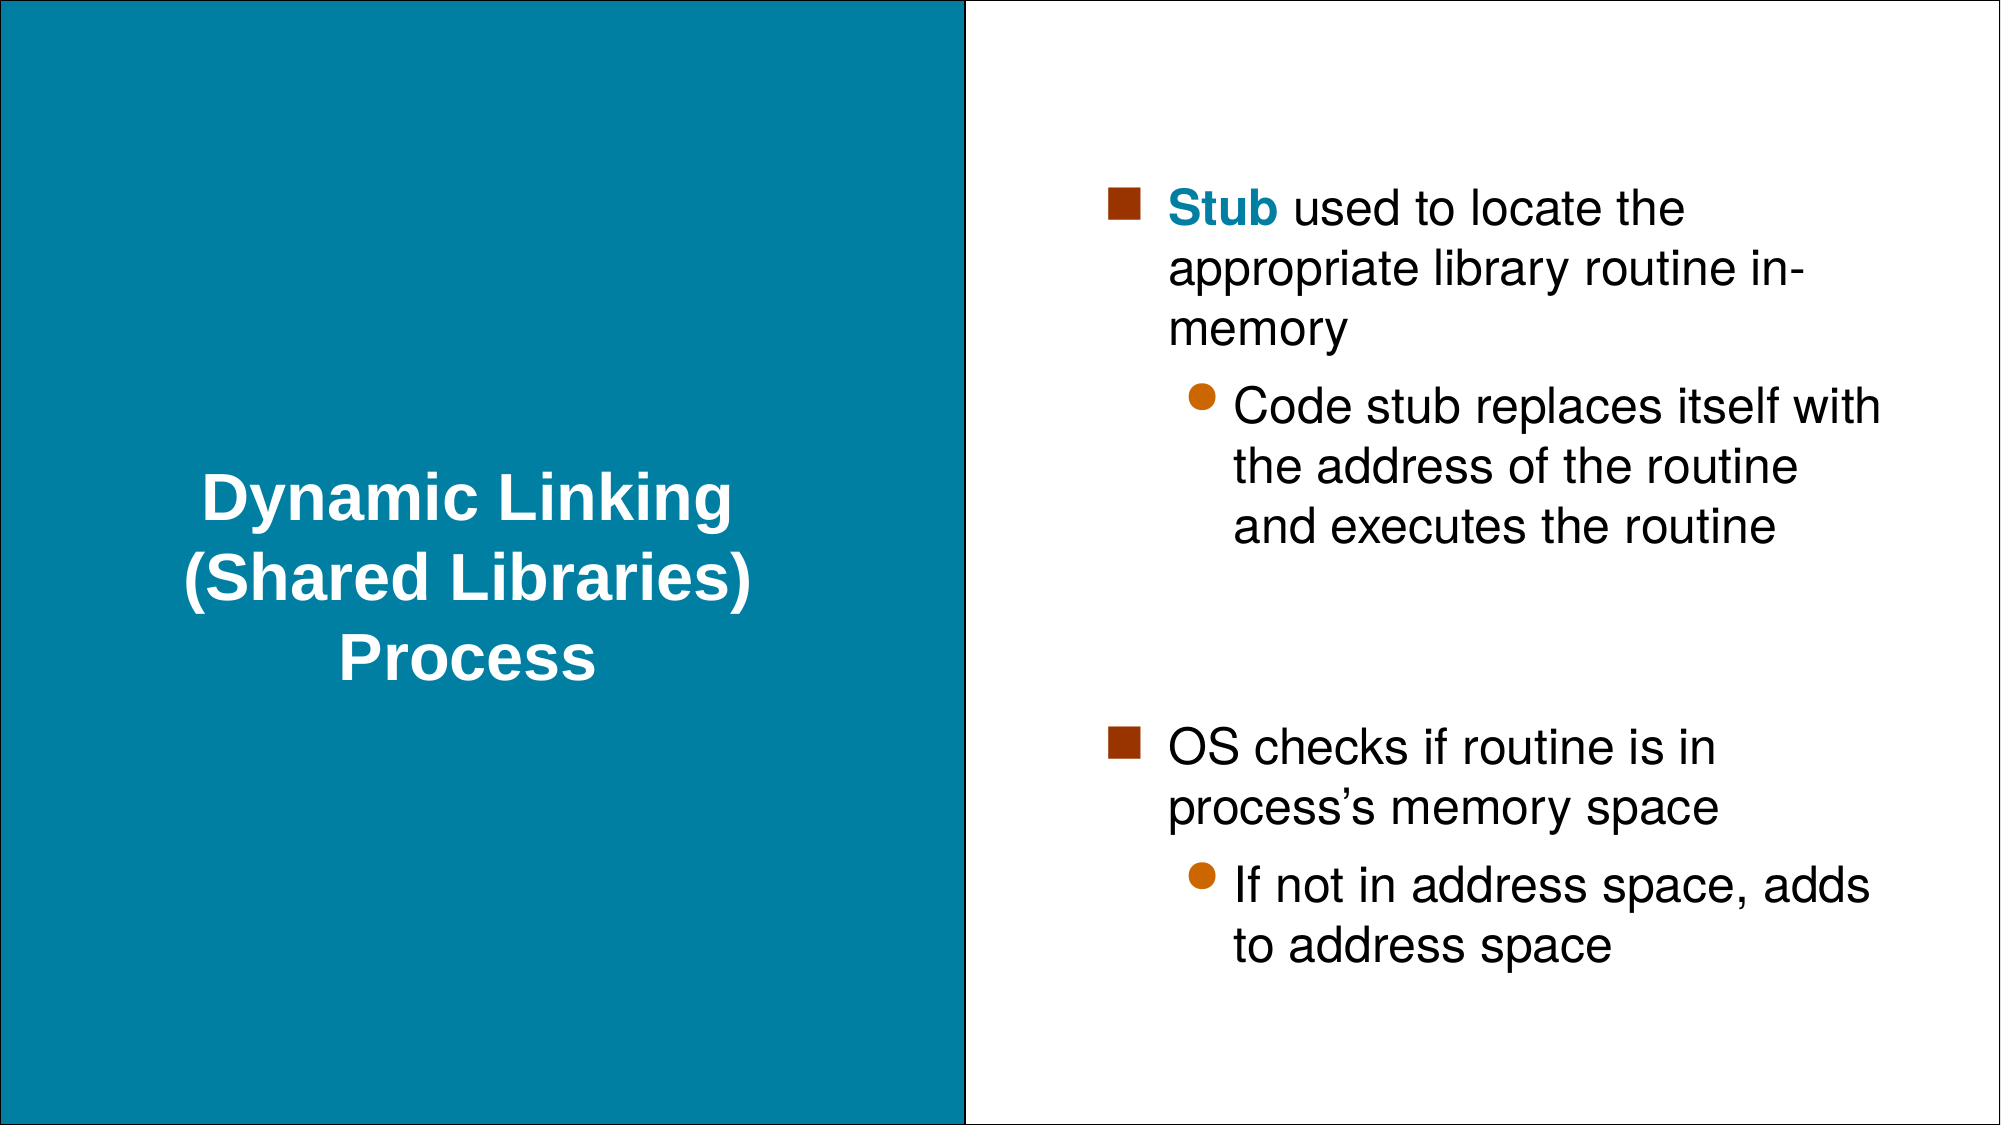

Stub used to locate the appropriate library routine in-memory
Code stub replaces itself with the address of the routine and executes the routine

OS checks if routine is in process’s memory space
If not in address space, adds to address space
# Dynamic Linking (Shared Libraries) Process